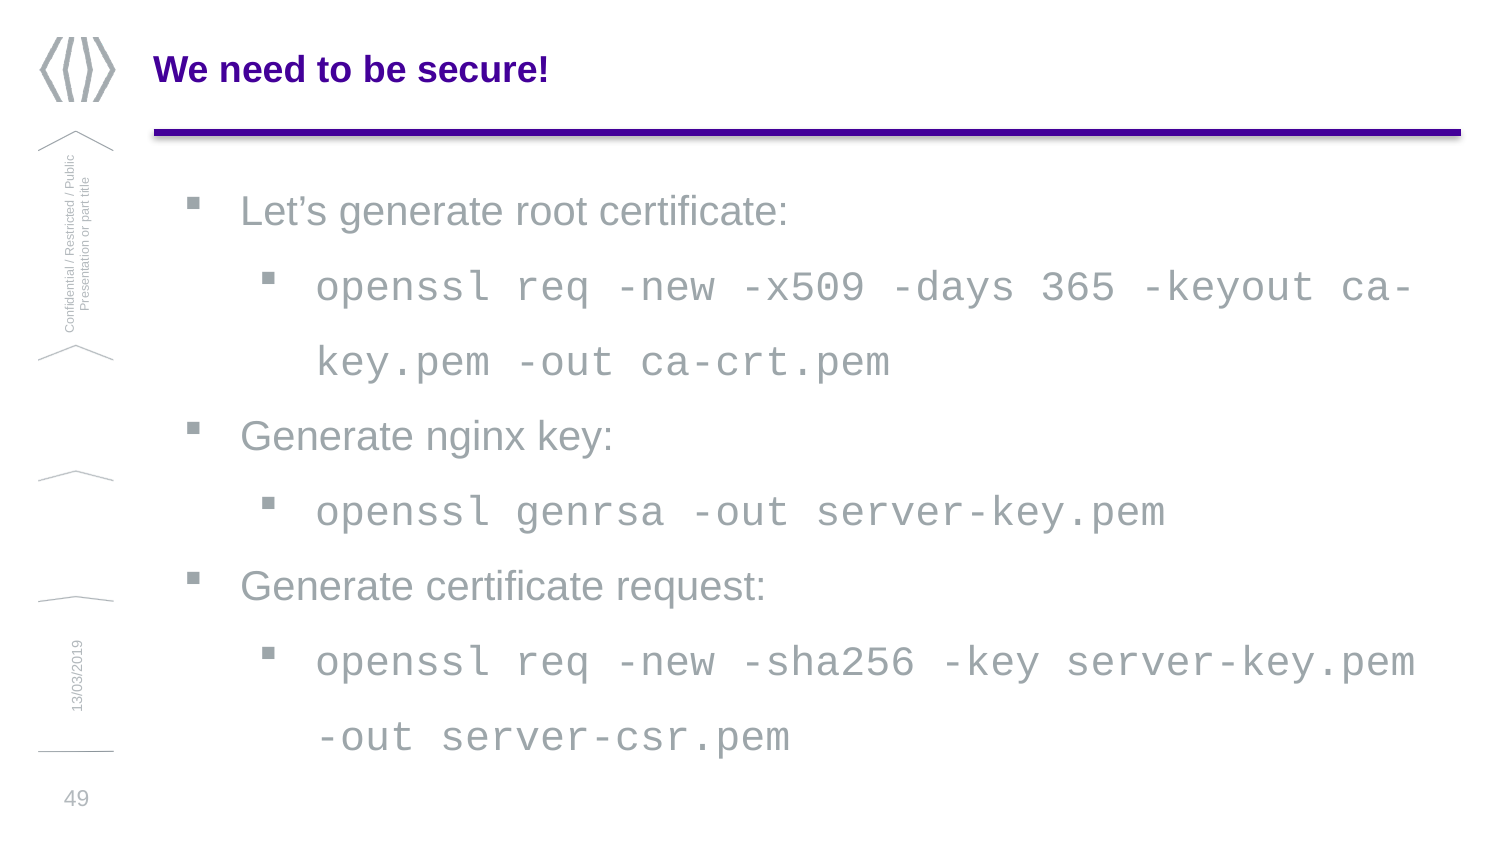

# We need to be secure!
Let’s generate root certificate:
openssl req -new -x509 -days 365 -keyout ca-key.pem -out ca-crt.pem
Generate nginx key:
openssl genrsa -out server-key.pem
Generate certificate request:
openssl req -new -sha256 -key server-key.pem -out server-csr.pem
Confidential / Restricted / Public
Presentation or part title
13/03/2019
49